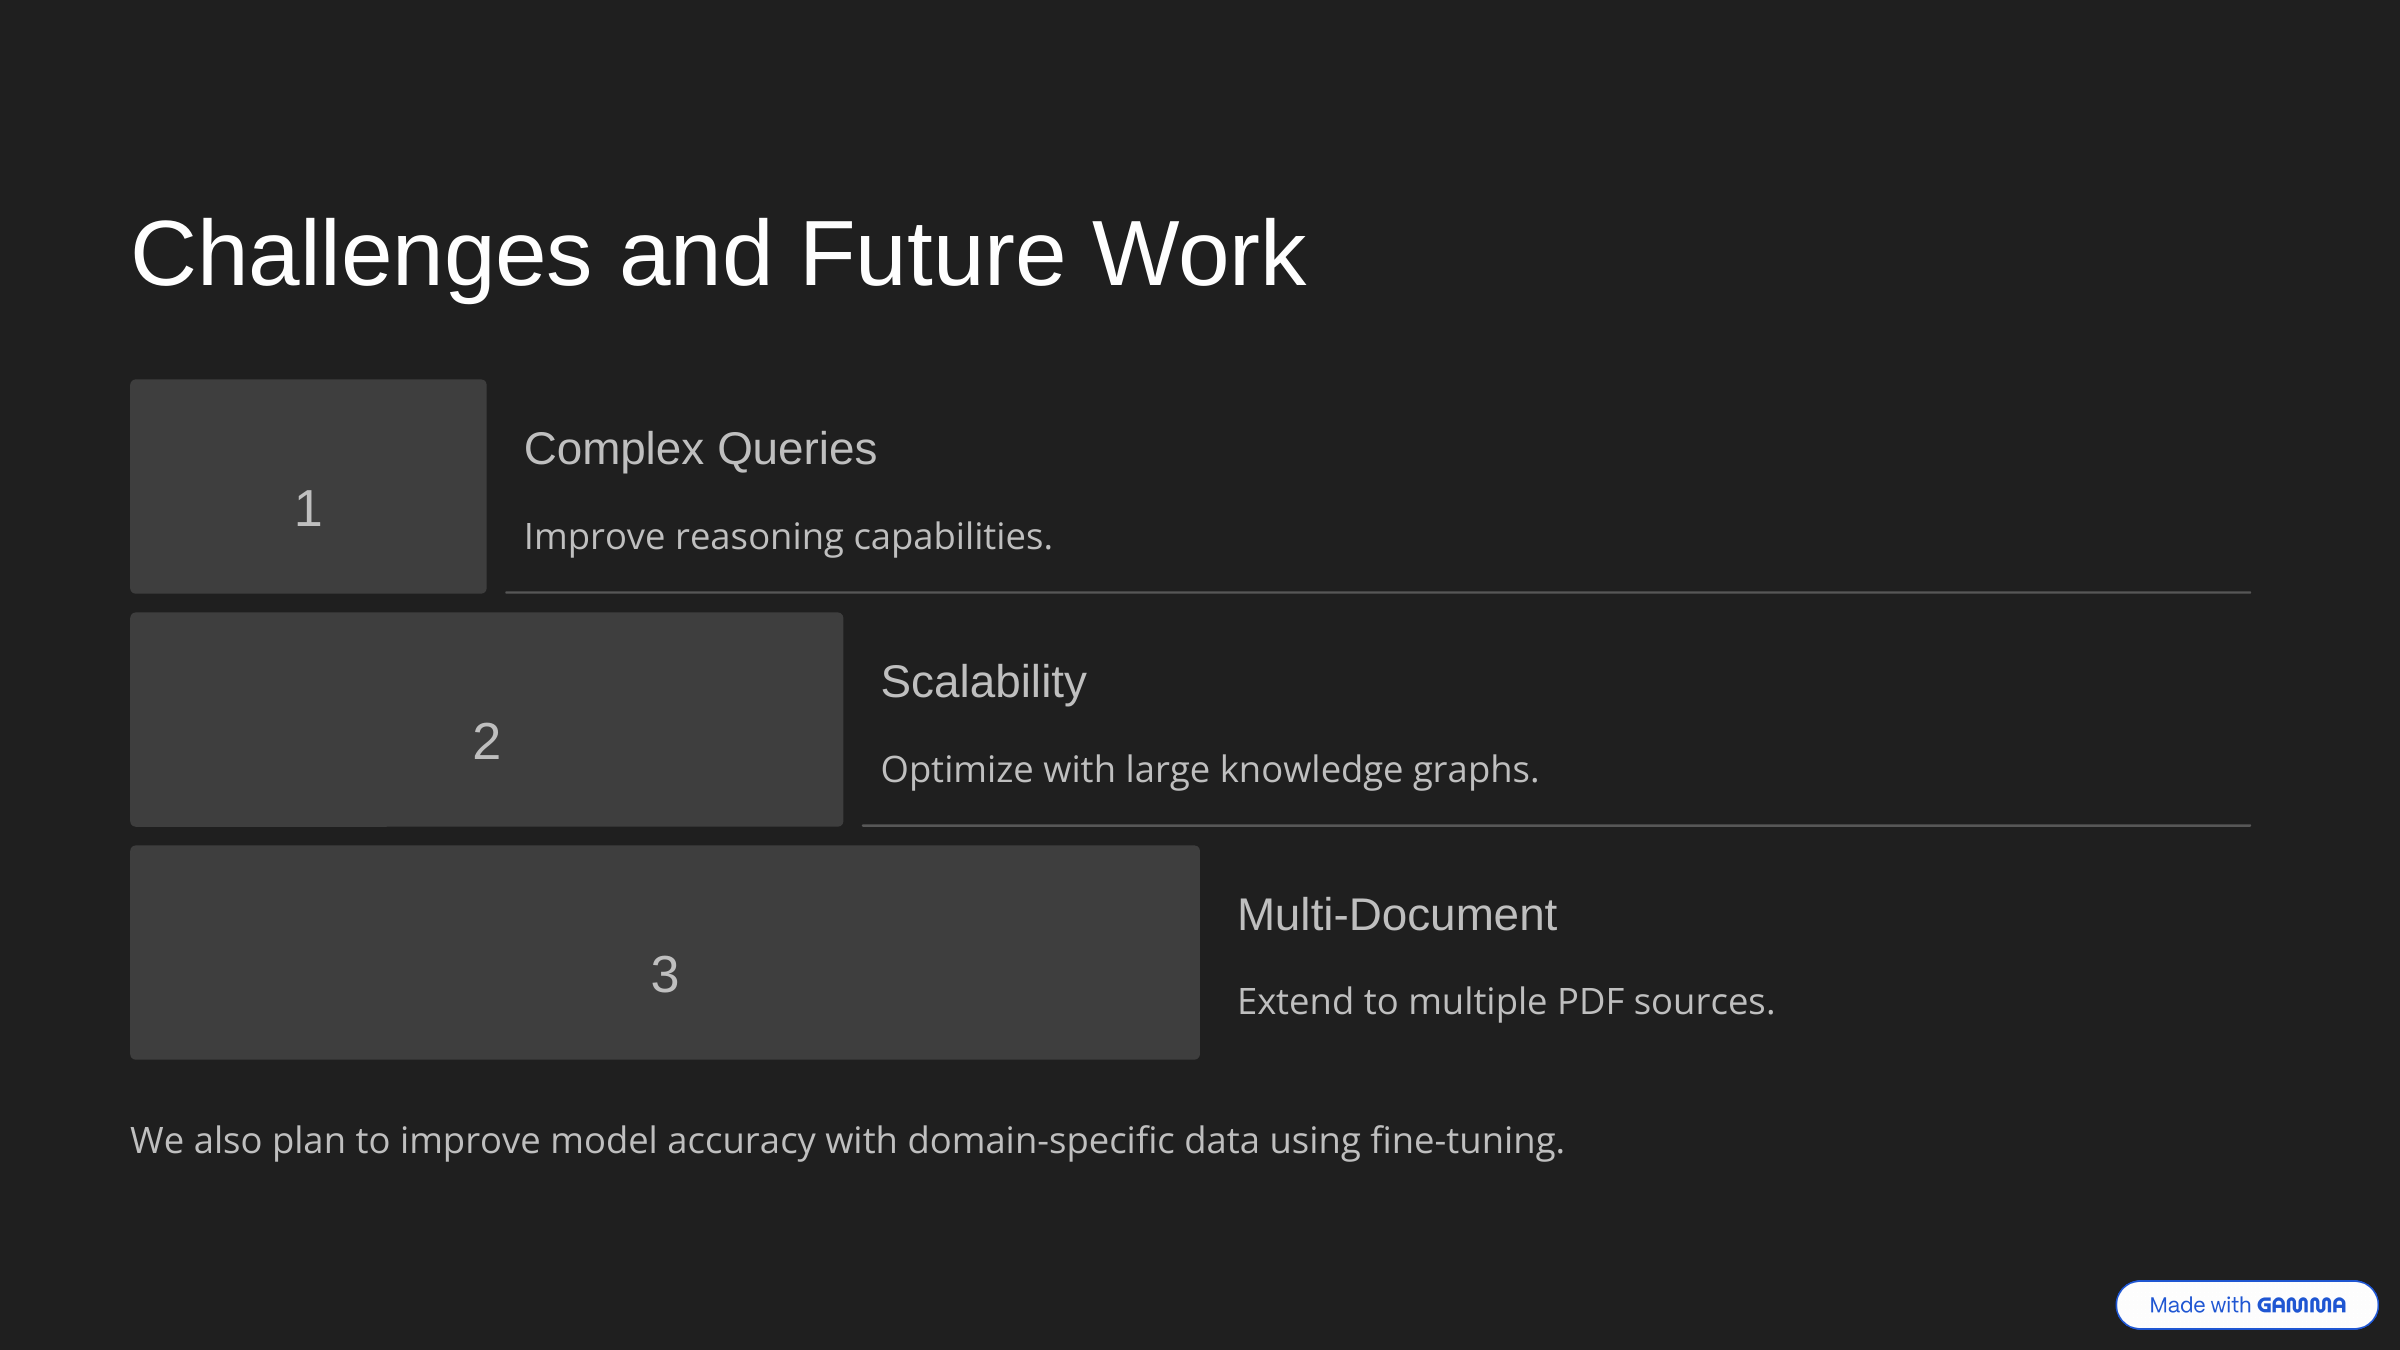

Challenges and Future Work

Complex Queries
1
Improve reasoning capabilities.

Scalability
2
Optimize with large knowledge graphs.

Multi-Document
3
Extend to multiple PDF sources.
We also plan to improve model accuracy with domain-specific data using fine-tuning.